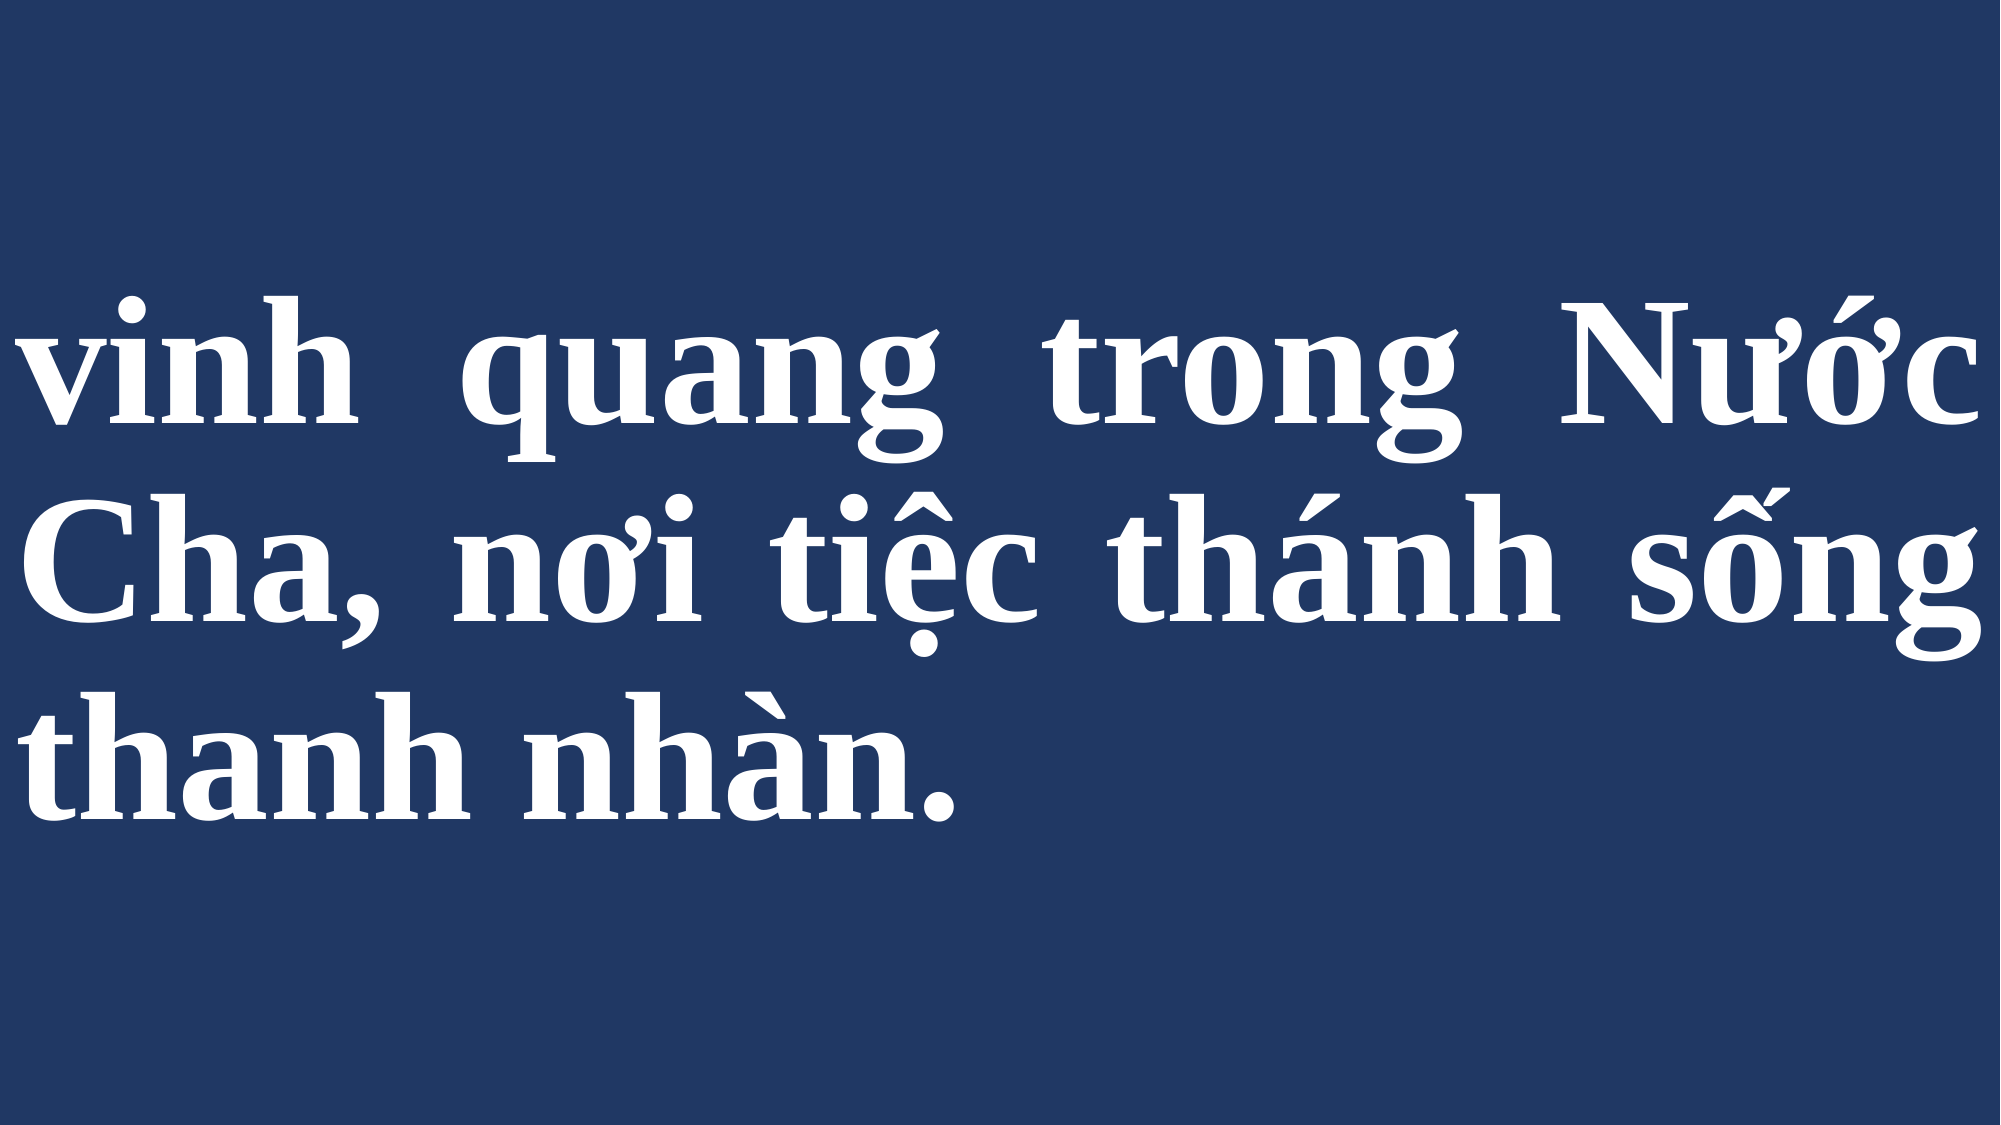

# vinh quang trong Nước Cha, nơi tiệc thánh sống thanh nhàn.